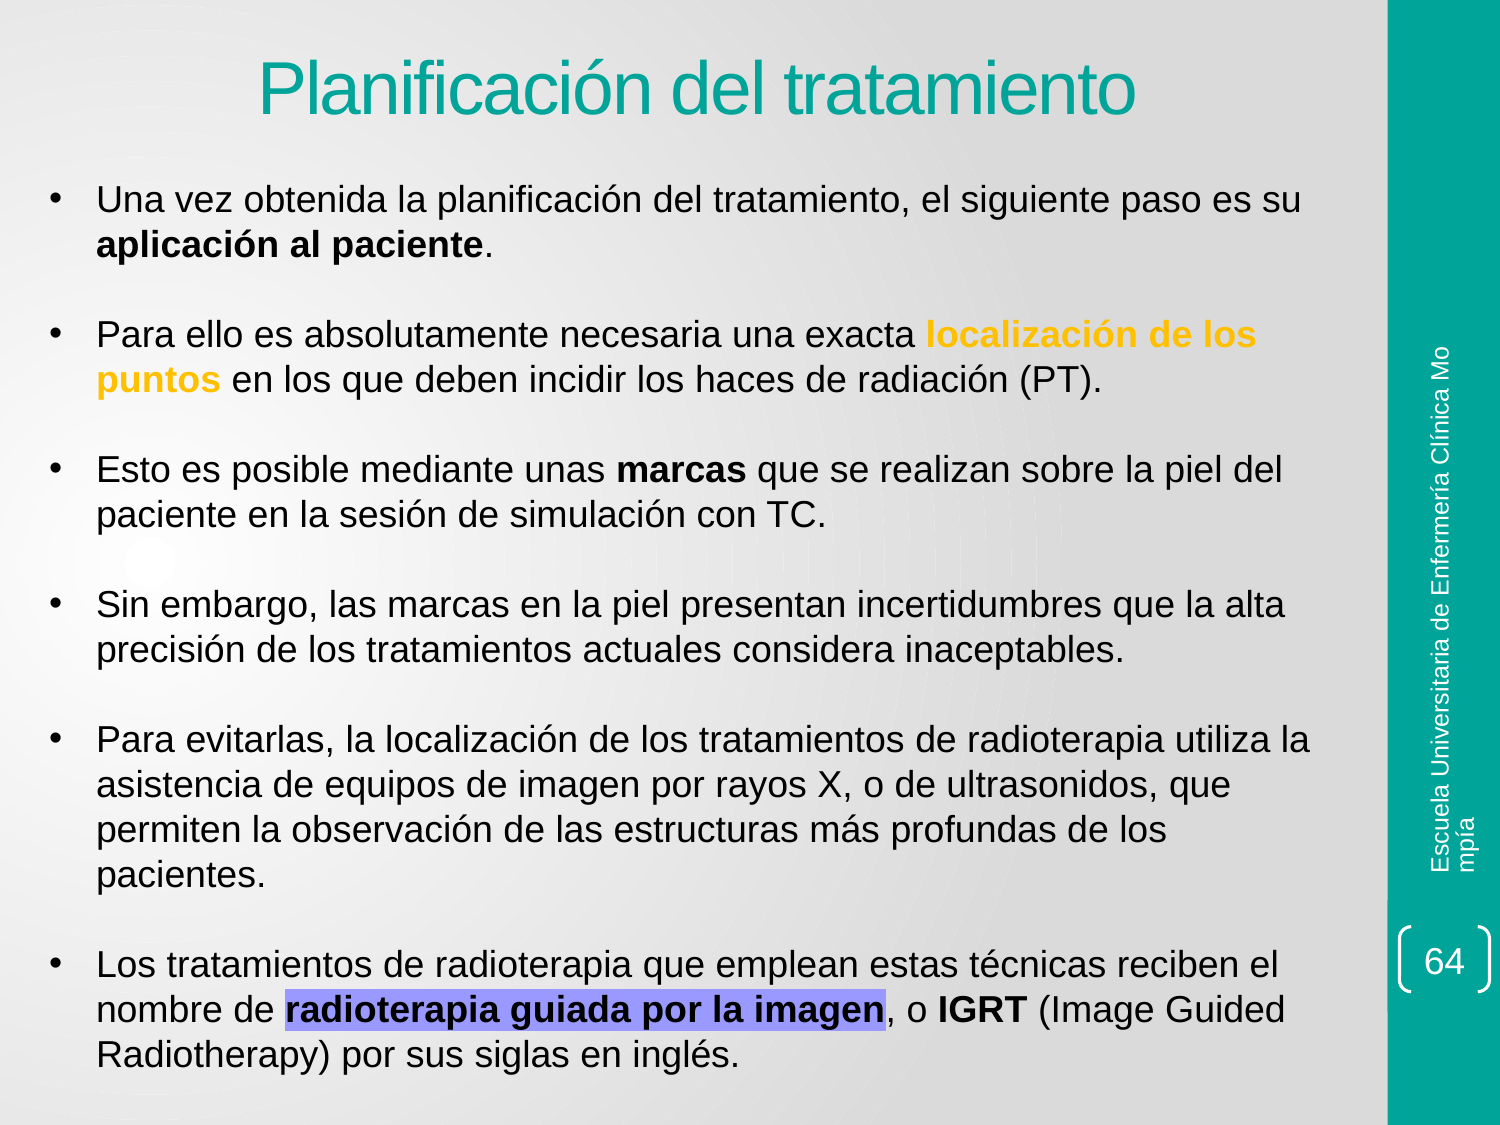

Planificación del tratamiento
Una vez obtenida la planificación del tratamiento, el siguiente paso es su aplicación al paciente.

Para ello es absolutamente necesaria una exacta localización de los puntos en los que deben incidir los haces de radiación (PT).

Esto es posible mediante unas marcas que se realizan sobre la piel del paciente en la sesión de simulación con TC.

Sin embargo, las marcas en la piel presentan incertidumbres que la alta precisión de los tratamientos actuales considera inaceptables.

Para evitarlas, la localización de los tratamientos de radioterapia utiliza la asistencia de equipos de imagen por rayos X, o de ultrasonidos, que permiten la observación de las estructuras más profundas de los pacientes.

Los tratamientos de radioterapia que emplean estas técnicas reciben el nombre de radioterapia guiada por la imagen, o IGRT (Image Guided Radiotherapy) por sus siglas en inglés.

Escuela Universitaria de Enfermería Clínica Mompía
64